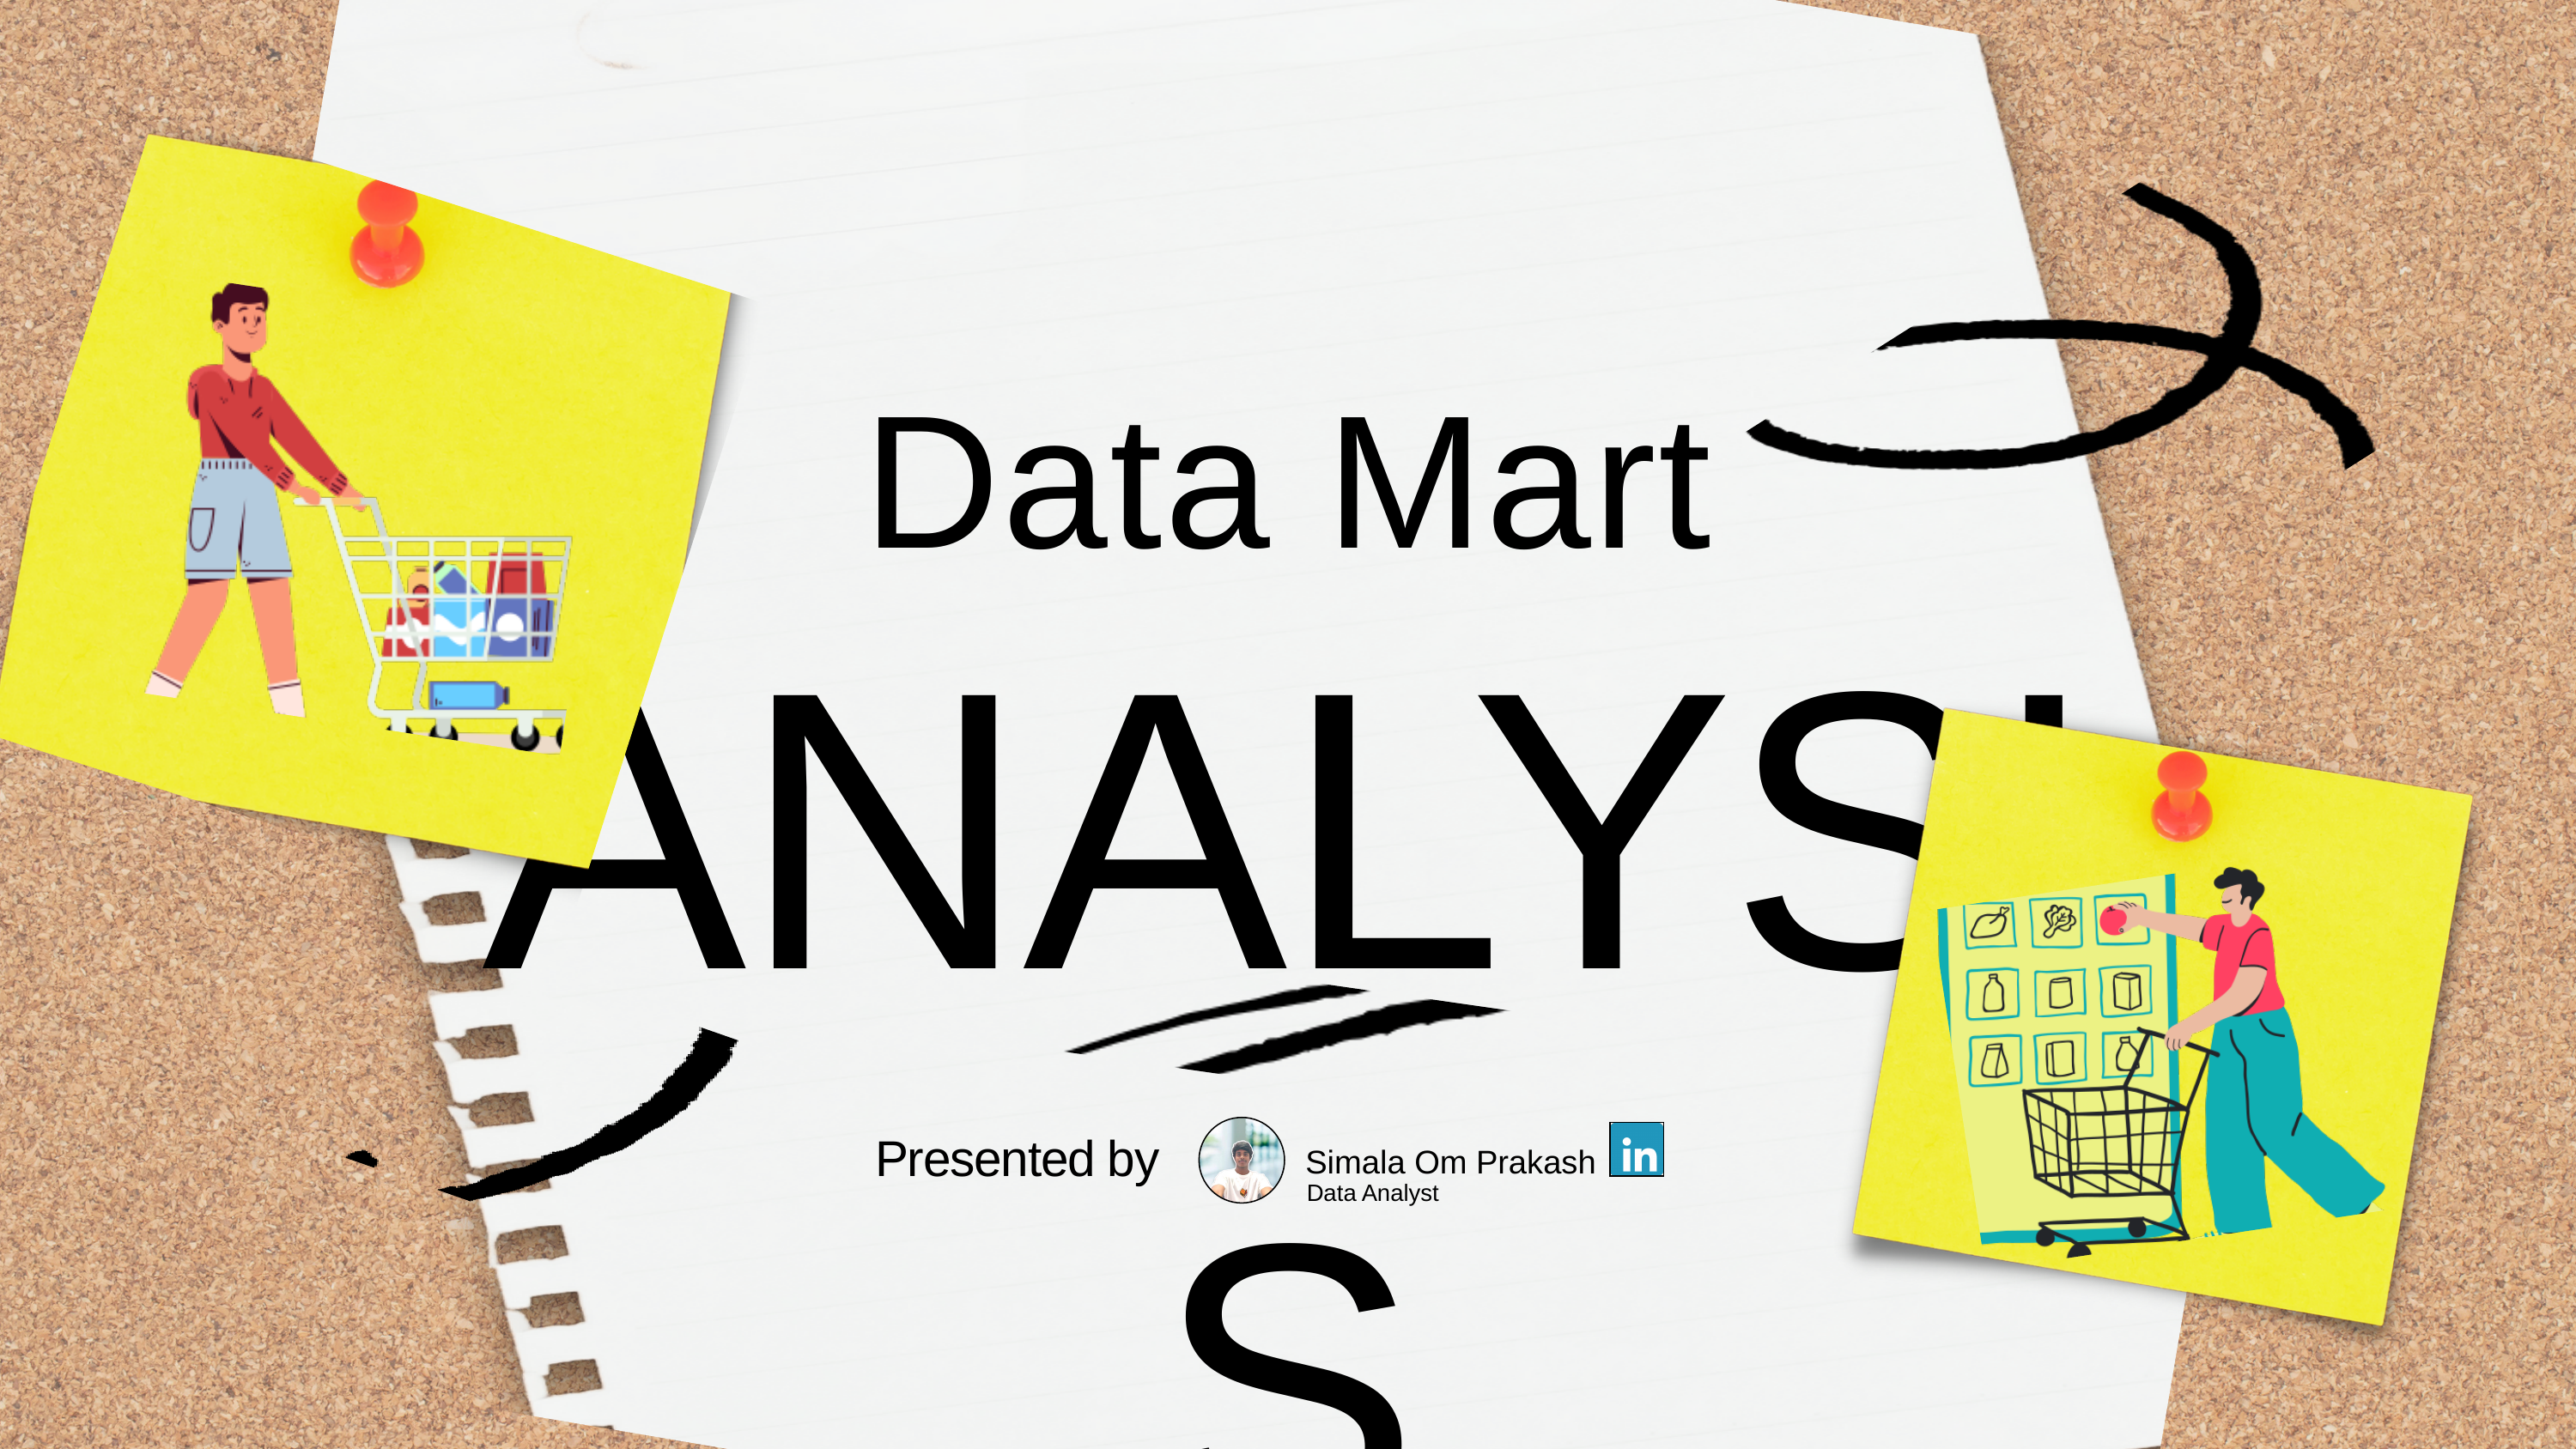

Data Mart
ANALYSIS

Simala Om Prakash
Presented by
Data Analyst